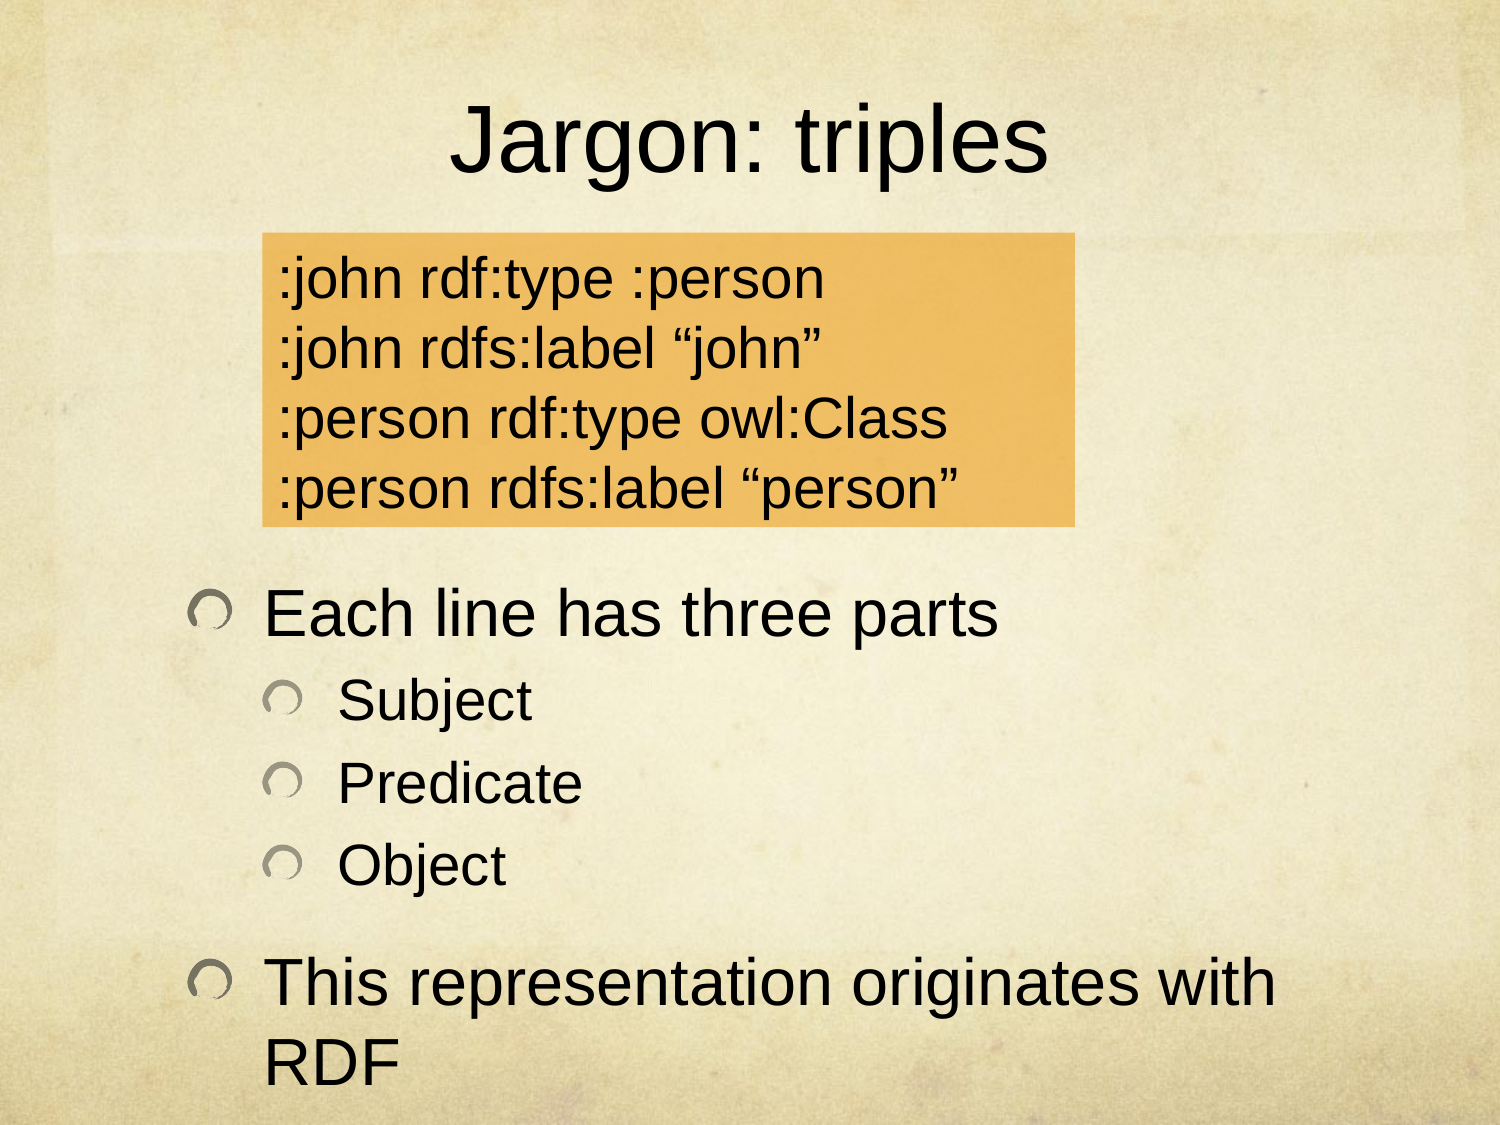

# Jargon: triples
:john rdf:type :person
:john rdfs:label “john”
:person rdf:type owl:Class
:person rdfs:label “person”
Each line has three parts
Subject
Predicate
Object
This representation originates with RDF